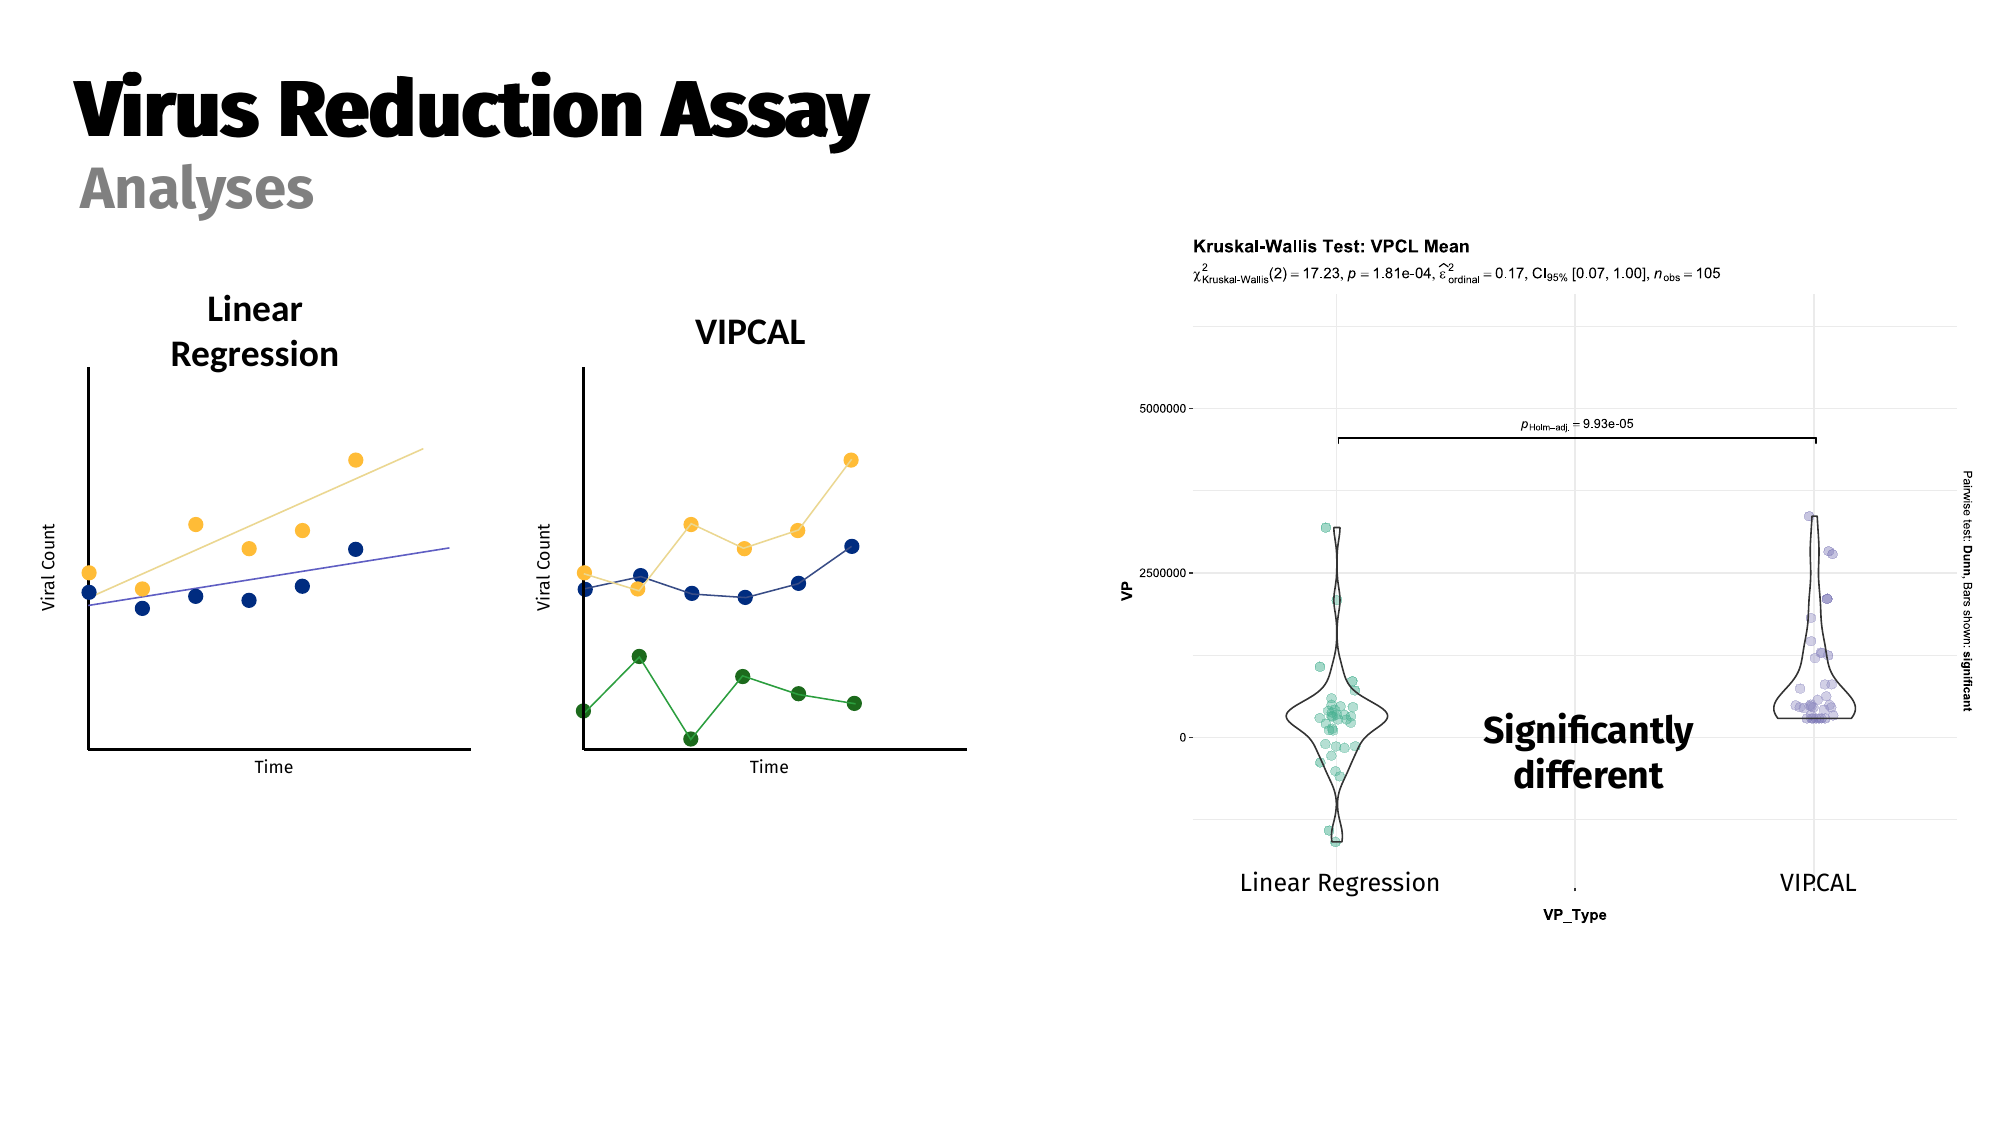

Virus Reduction Assay
Virus Reduction Assay
Analyses

Linear Regression
VIPCAL

Viral Count
Time

Viral Count
Time

Significantly different

Linear Regression
VIPCAL